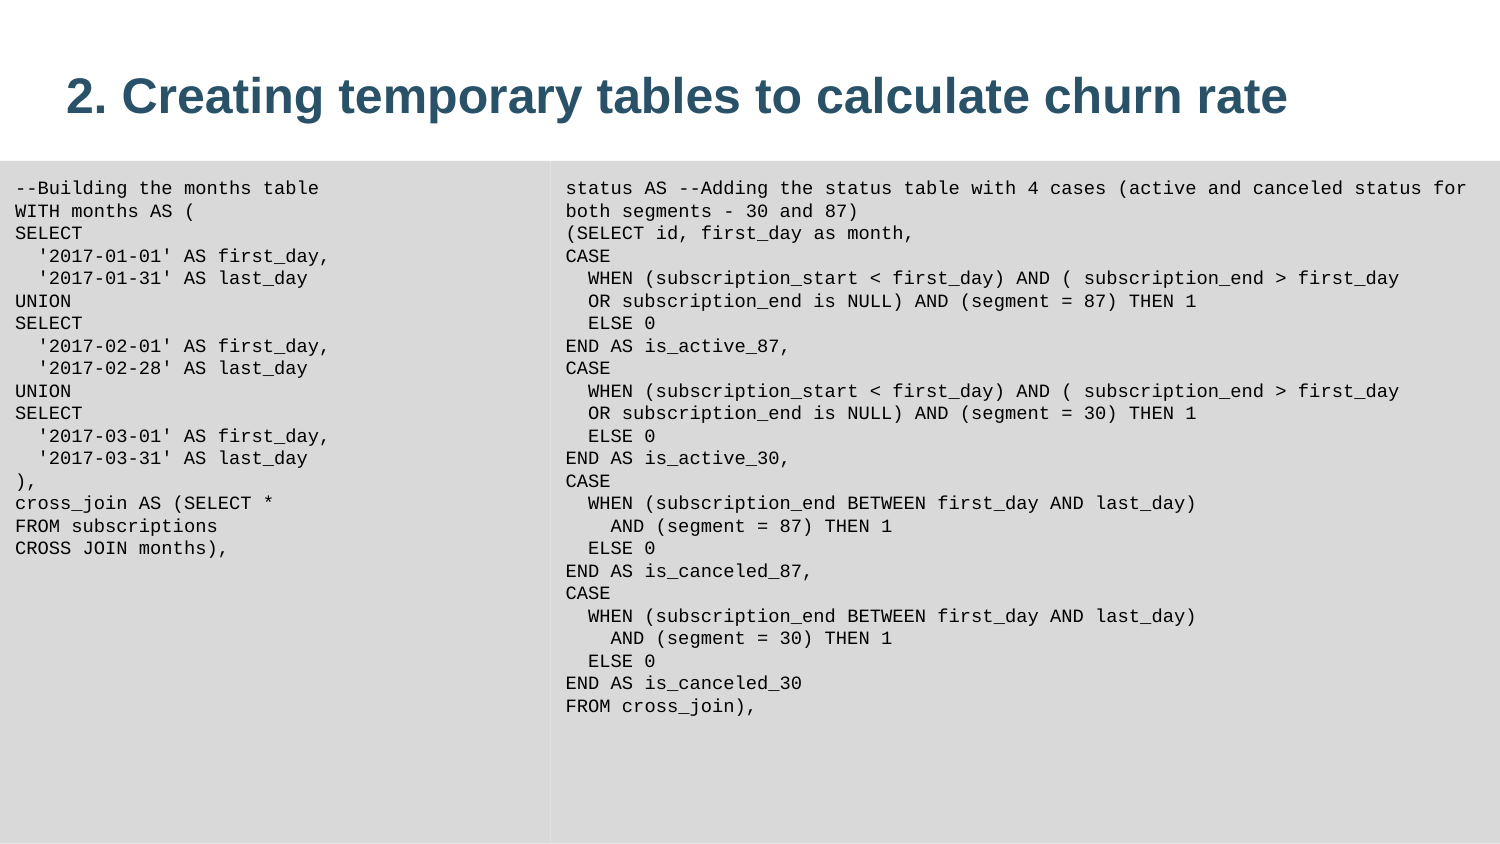

2. Creating temporary tables to calculate churn rate
--Building the months table
WITH months AS (
SELECT
  '2017-01-01' AS first_day,
  '2017-01-31' AS last_day
UNION
SELECT
  '2017-02-01' AS first_day,
  '2017-02-28' AS last_day
UNION
SELECT
  '2017-03-01' AS first_day,
  '2017-03-31' AS last_day
),
cross_join AS (SELECT *
FROM subscriptions
CROSS JOIN months),

status AS --Adding the status table with 4 cases (active and canceled status for both segments - 30 and 87)
(SELECT id, first_day as month,
CASE
  WHEN (subscription_start < first_day) AND ( subscription_end > first_day
  OR subscription_end is NULL) AND (segment = 87) THEN 1
  ELSE 0
END AS is_active_87,
CASE
  WHEN (subscription_start < first_day) AND ( subscription_end > first_day
  OR subscription_end is NULL) AND (segment = 30) THEN 1
  ELSE 0
END AS is_active_30,
CASE
  WHEN (subscription_end BETWEEN first_day AND last_day)
    AND (segment = 87) THEN 1
  ELSE 0
END AS is_canceled_87,
CASE
  WHEN (subscription_end BETWEEN first_day AND last_day)
    AND (segment = 30) THEN 1
  ELSE 0
END AS is_canceled_30
FROM cross_join),